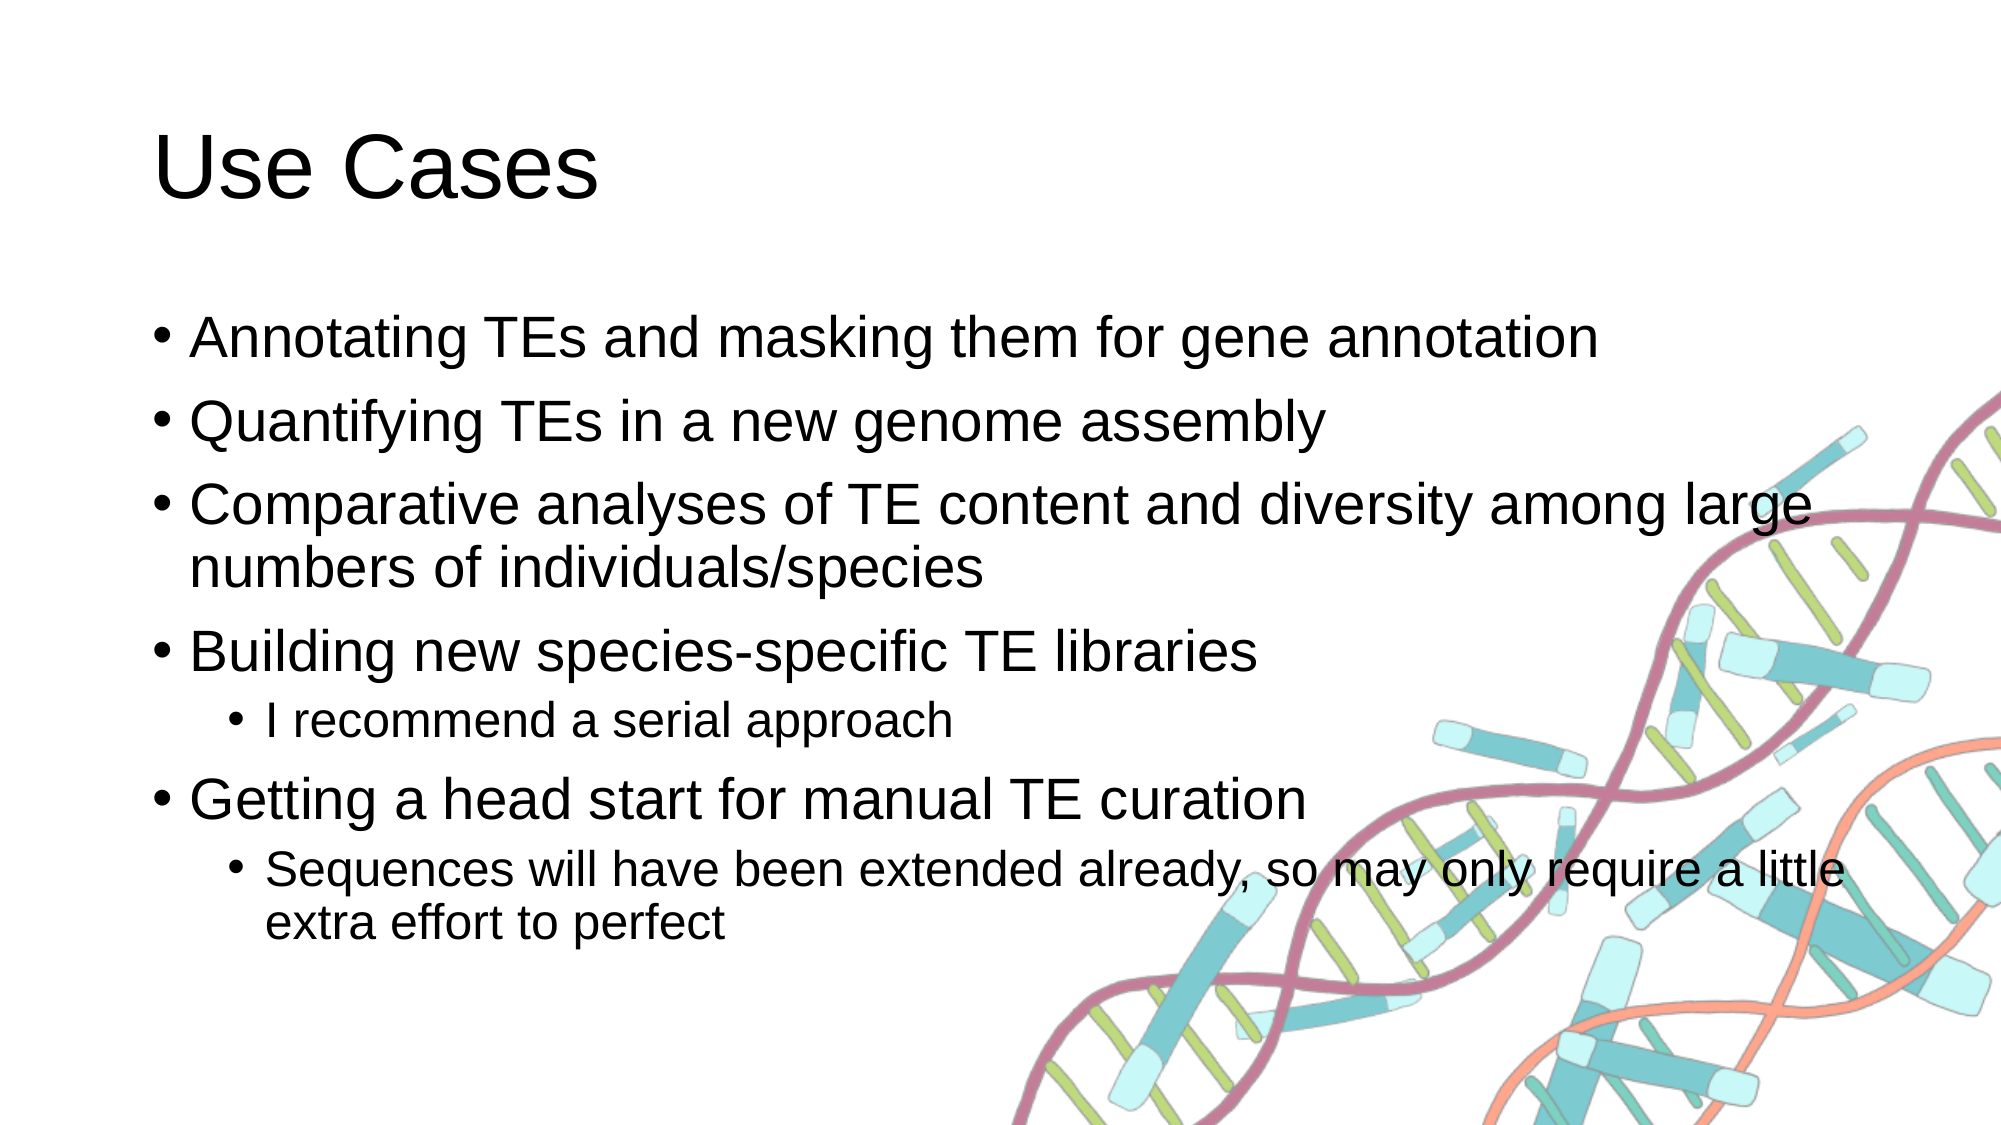

# Use Cases
Annotating TEs and masking them for gene annotation
Quantifying TEs in a new genome assembly
Comparative analyses of TE content and diversity among large numbers of individuals/species
Building new species-specific TE libraries
I recommend a serial approach
Getting a head start for manual TE curation
Sequences will have been extended already, so may only require a little extra effort to perfect